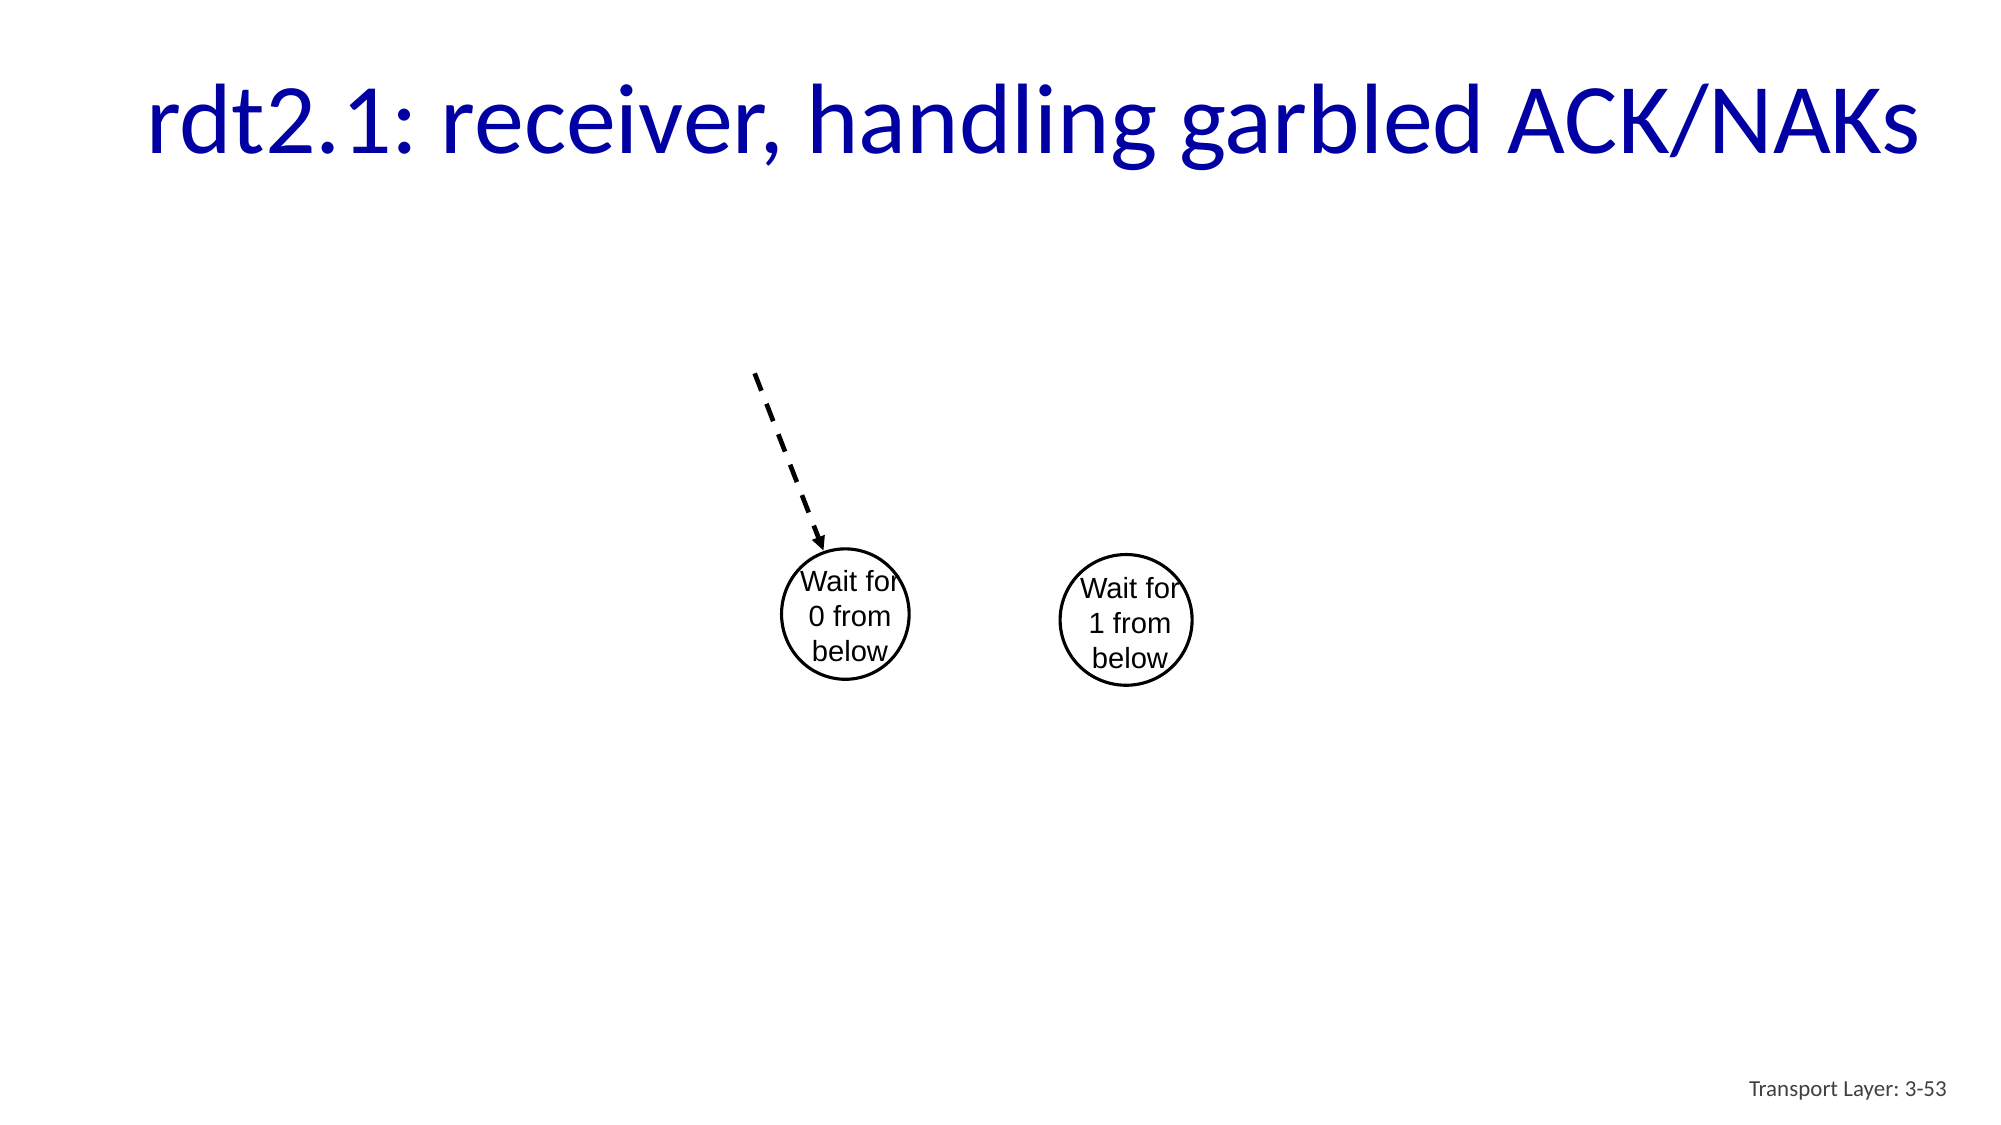

# rdt2.1: receiver, handling garbled ACK/NAKs

Wait for
0 from below

Wait for
1 from below
Transport Layer: 3-53